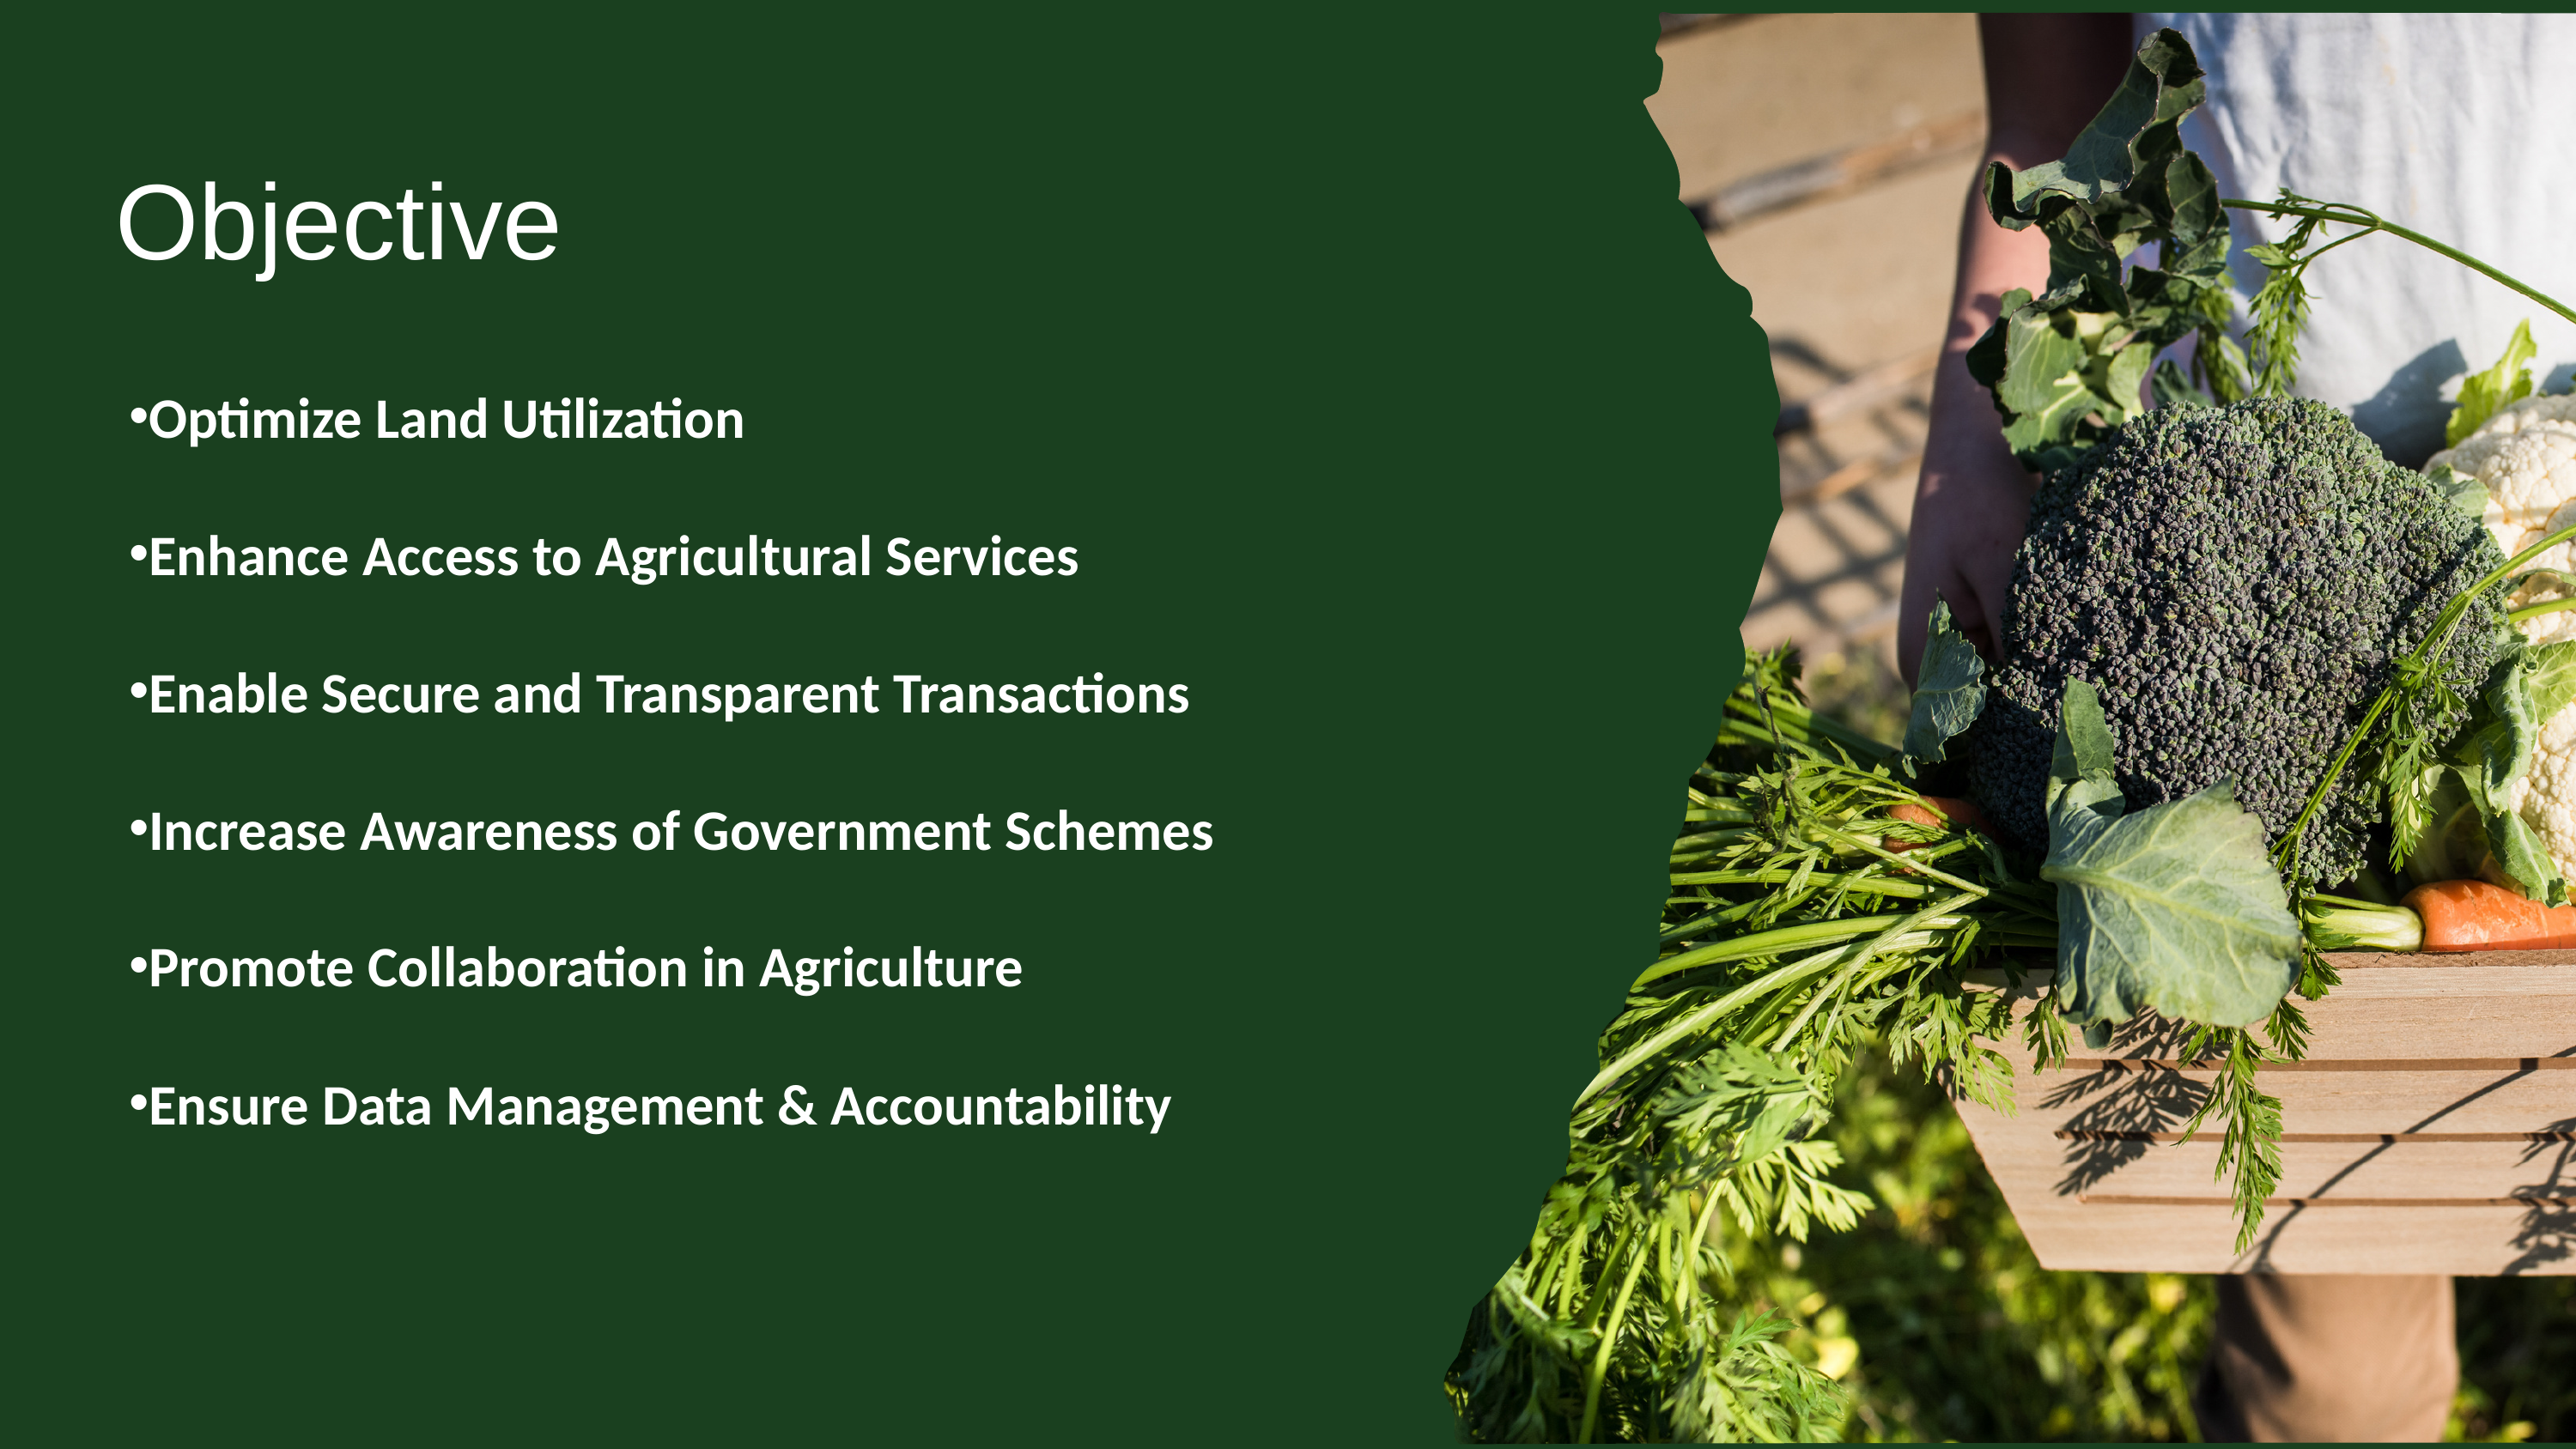

Objective
Optimize Land Utilization

Enhance Access to Agricultural Services

Enable Secure and Transparent Transactions

Increase Awareness of Government Schemes

Promote Collaboration in Agriculture

Ensure Data Management & Accountability